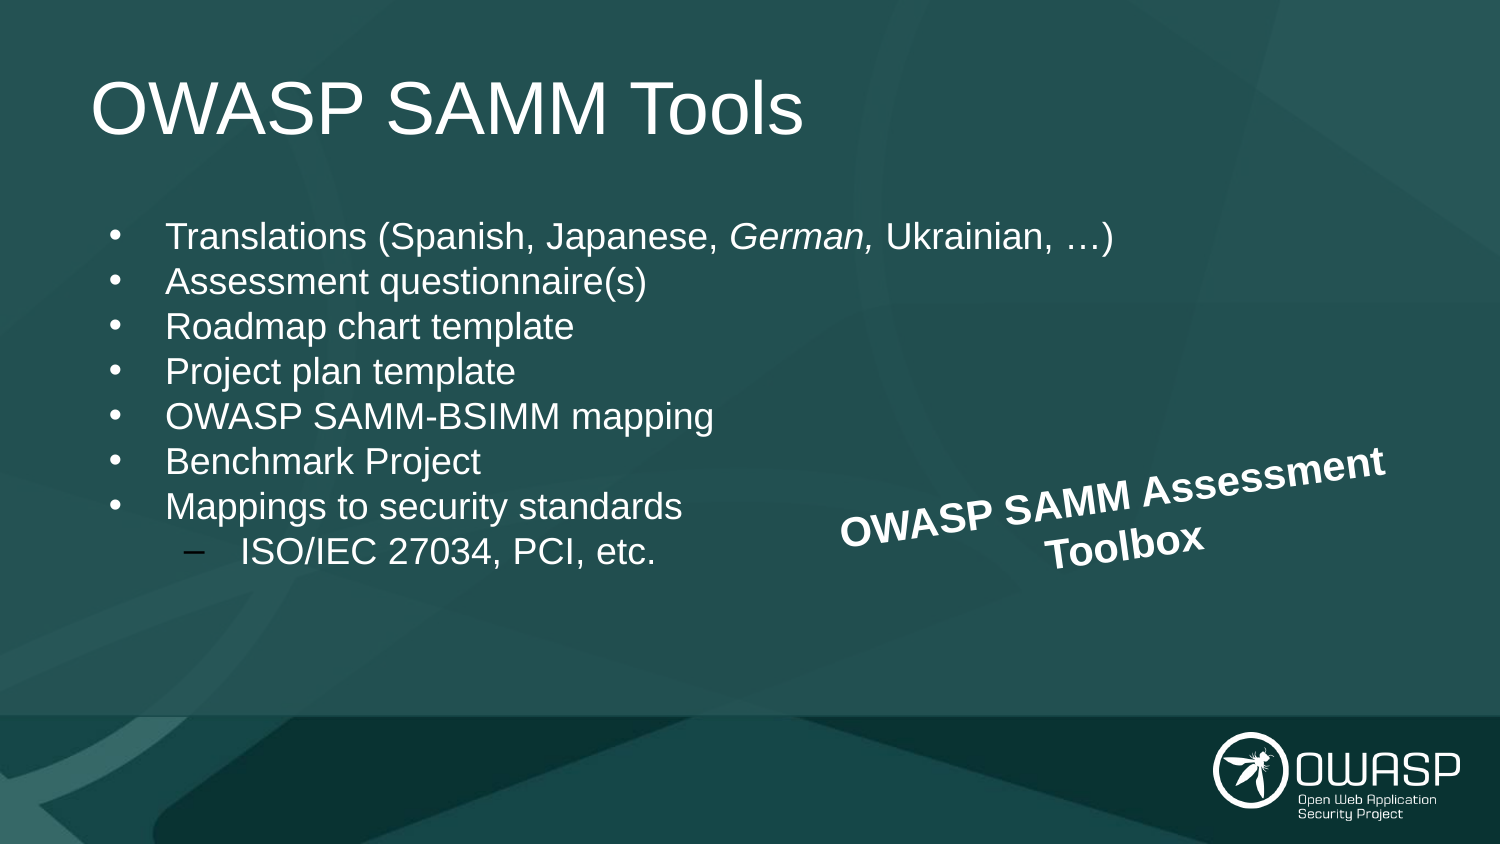

# OWASP SAMM Tools
Translations (Spanish, Japanese, German, Ukrainian, …)
Assessment questionnaire(s)
Roadmap chart template
Project plan template
OWASP SAMM-BSIMM mapping
Benchmark Project
Mappings to security standards
ISO/IEC 27034, PCI, etc.
OWASP SAMM Assessment
Toolbox